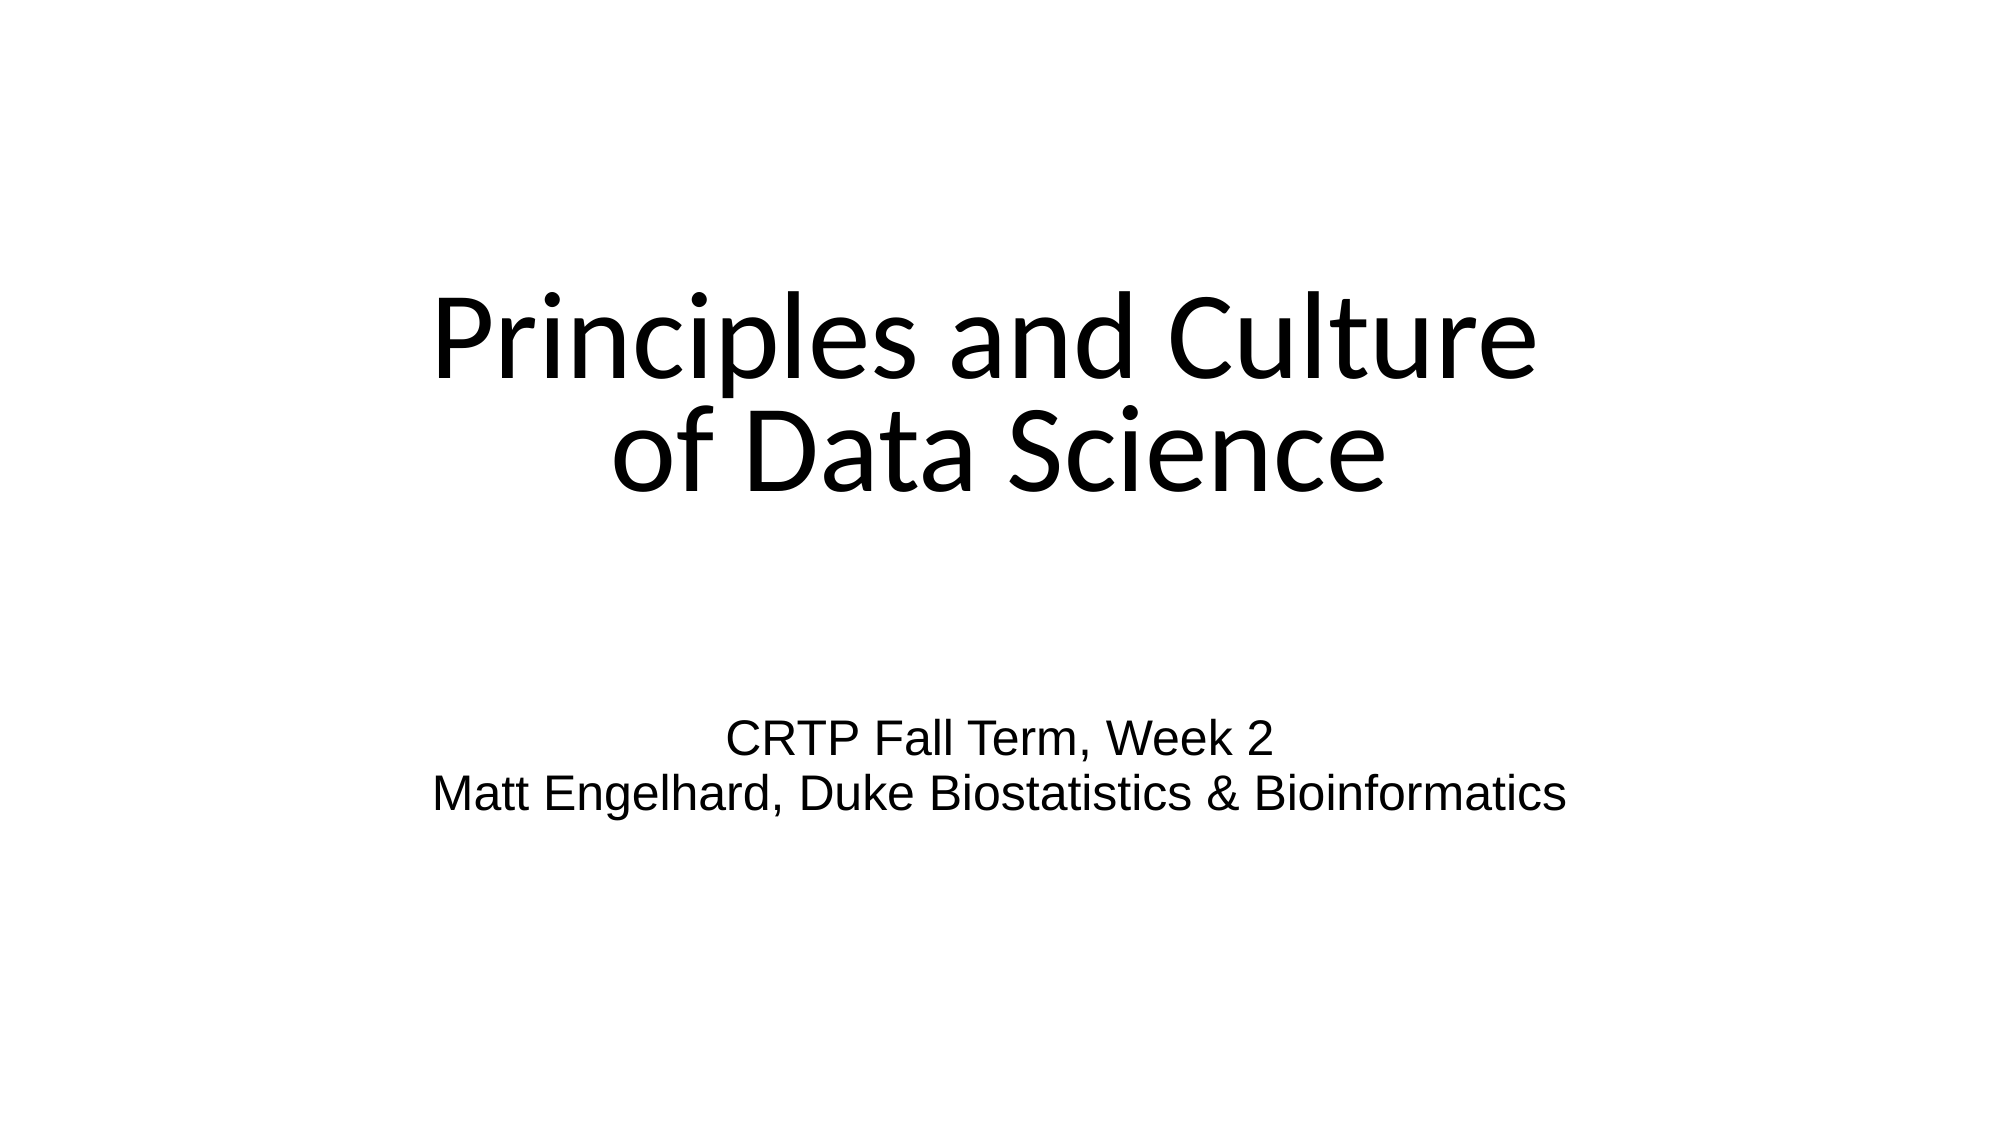

# Principles and Culture of Data Science

CRTP Fall Term, Week 2
Matt Engelhard, Duke Biostatistics & Bioinformatics